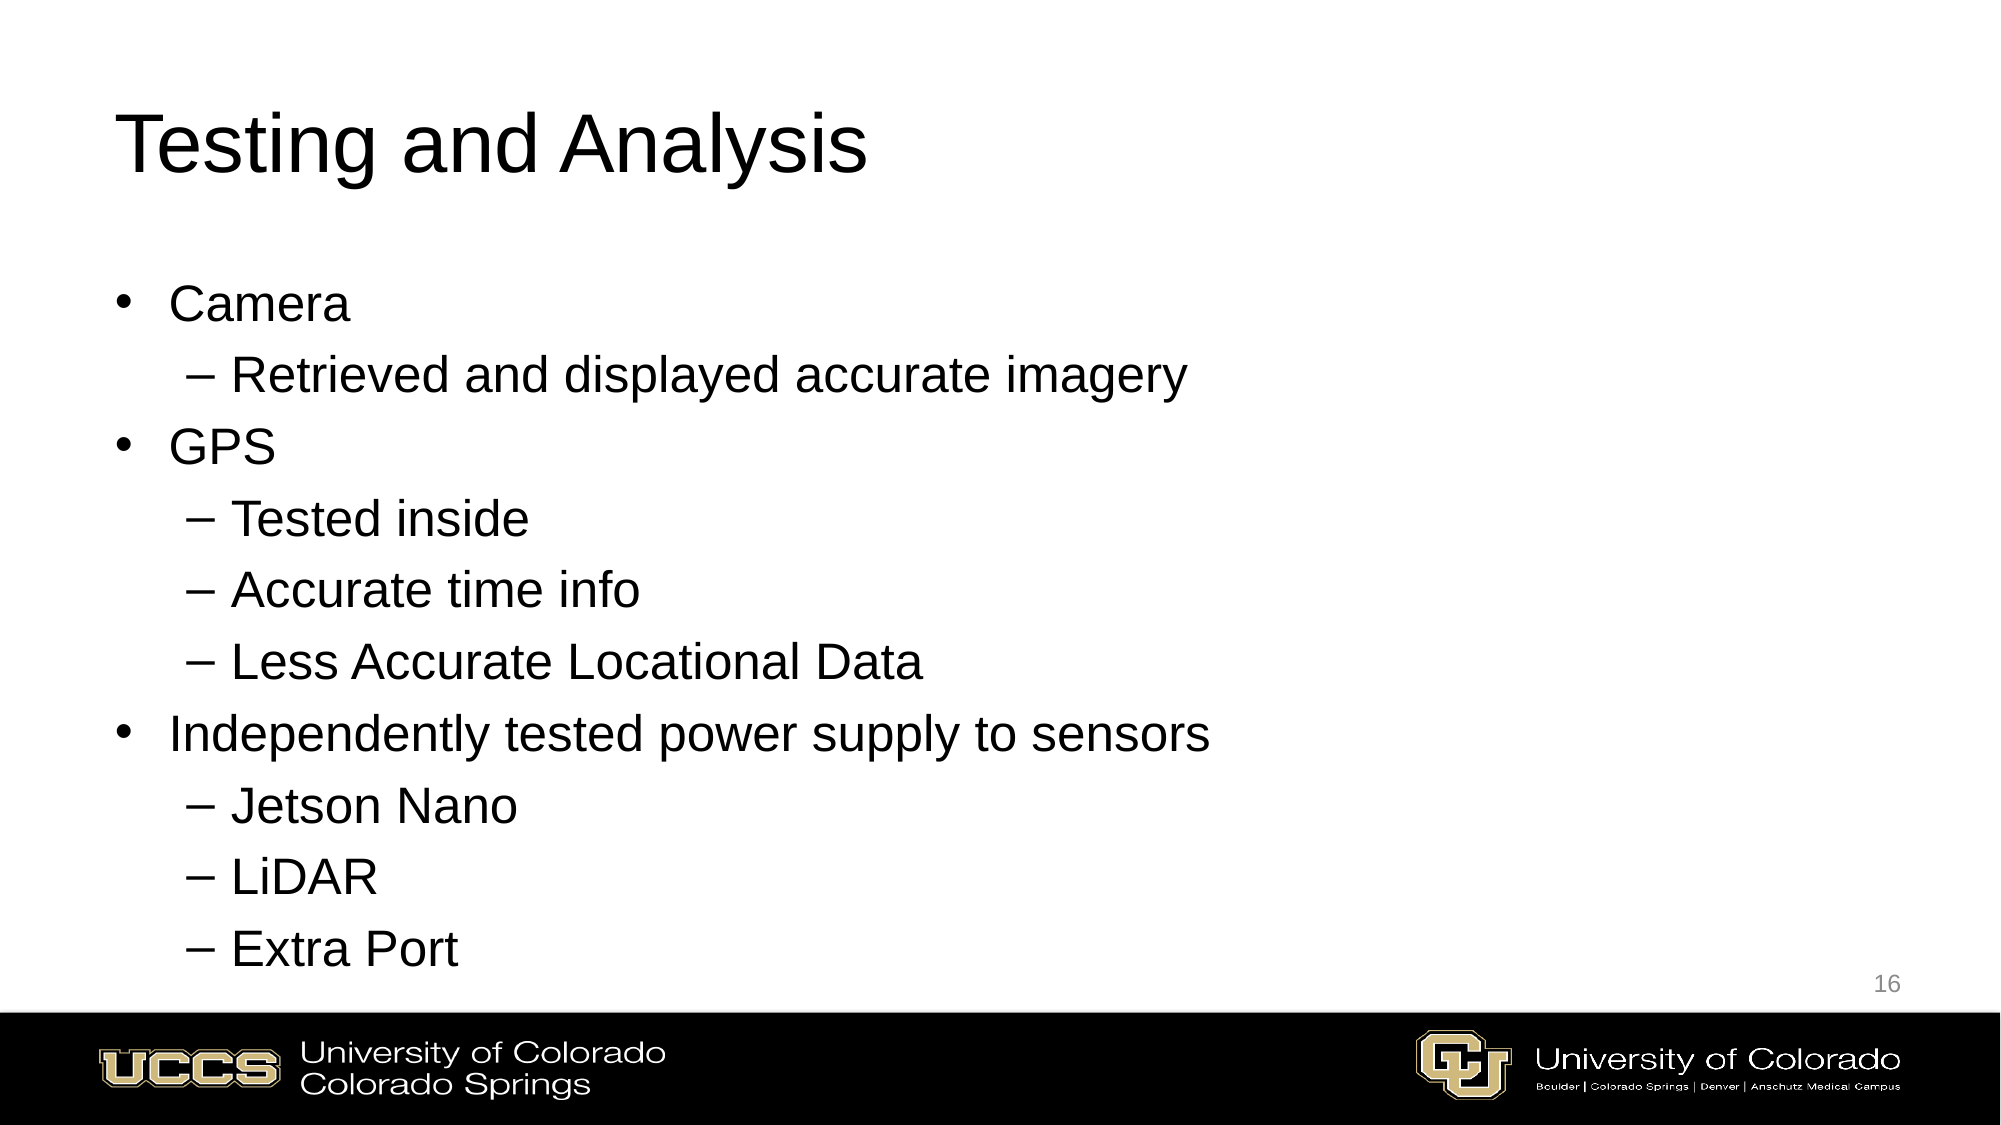

# Testing and Analysis
Camera
Retrieved and displayed accurate imagery
GPS
Tested inside
Accurate time info
Less Accurate Locational Data
Independently tested power supply to sensors
Jetson Nano
LiDAR
Extra Port

16